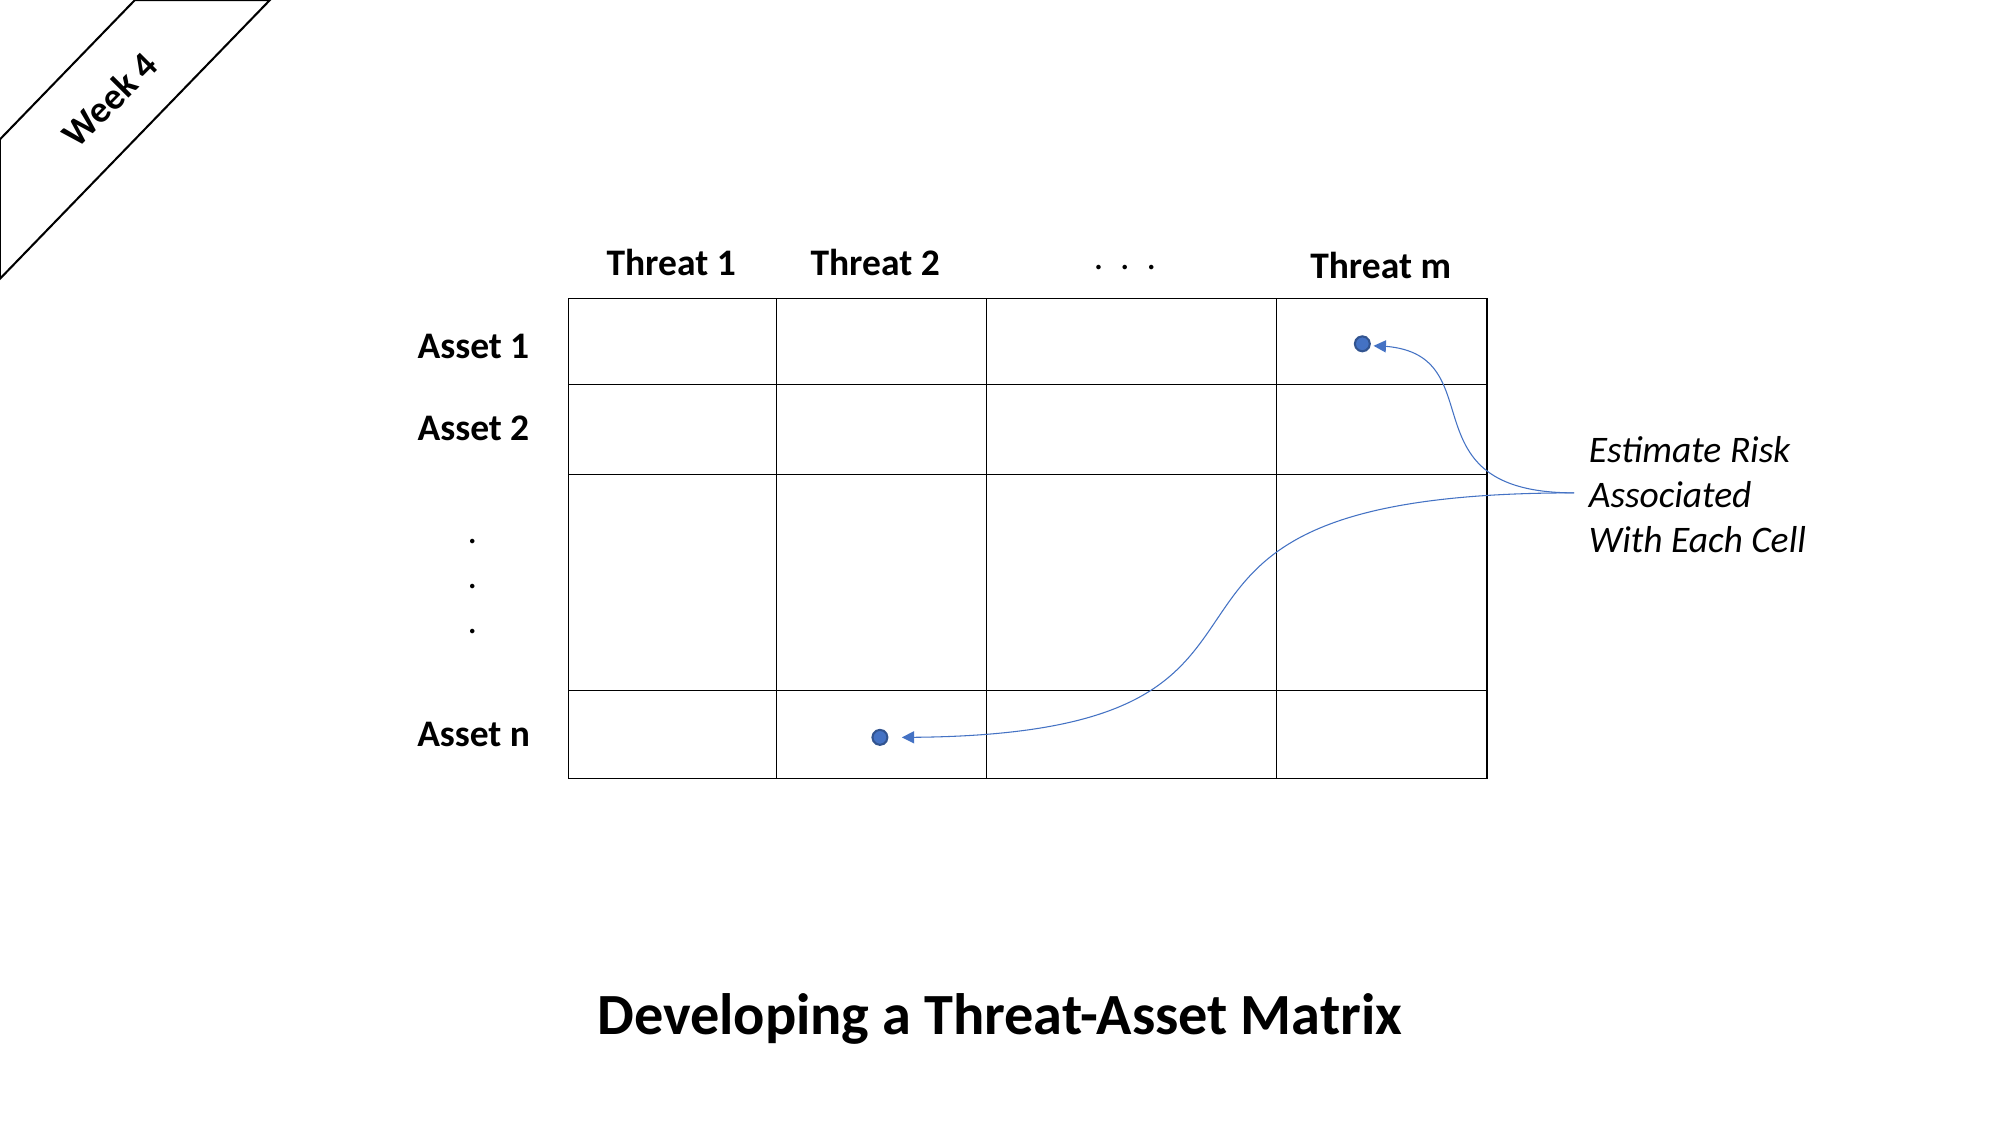

Week 4
.  .  .
Threat 1
Threat 2
Threat m
Asset 1

Asset 2
Estimate Risk
Associated
With Each Cell
.
.
.
Asset n

Developing a Threat-Asset Matrix